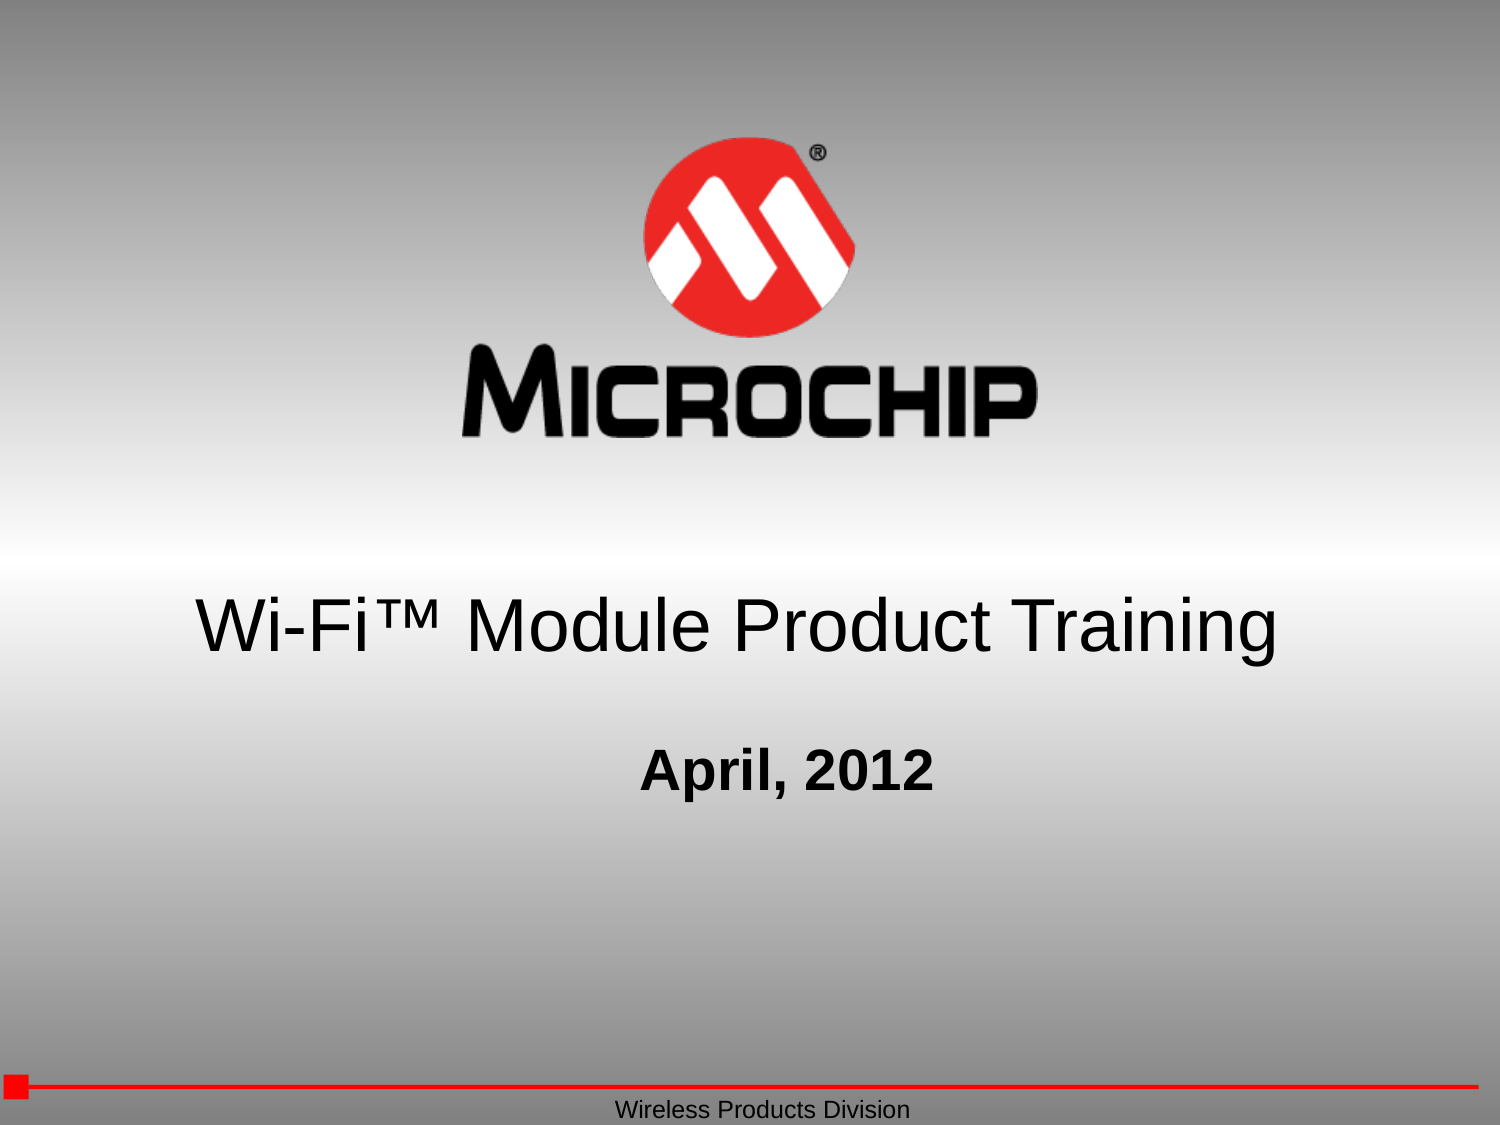

# Wi-Fi™ Module Product Training
April, 2012